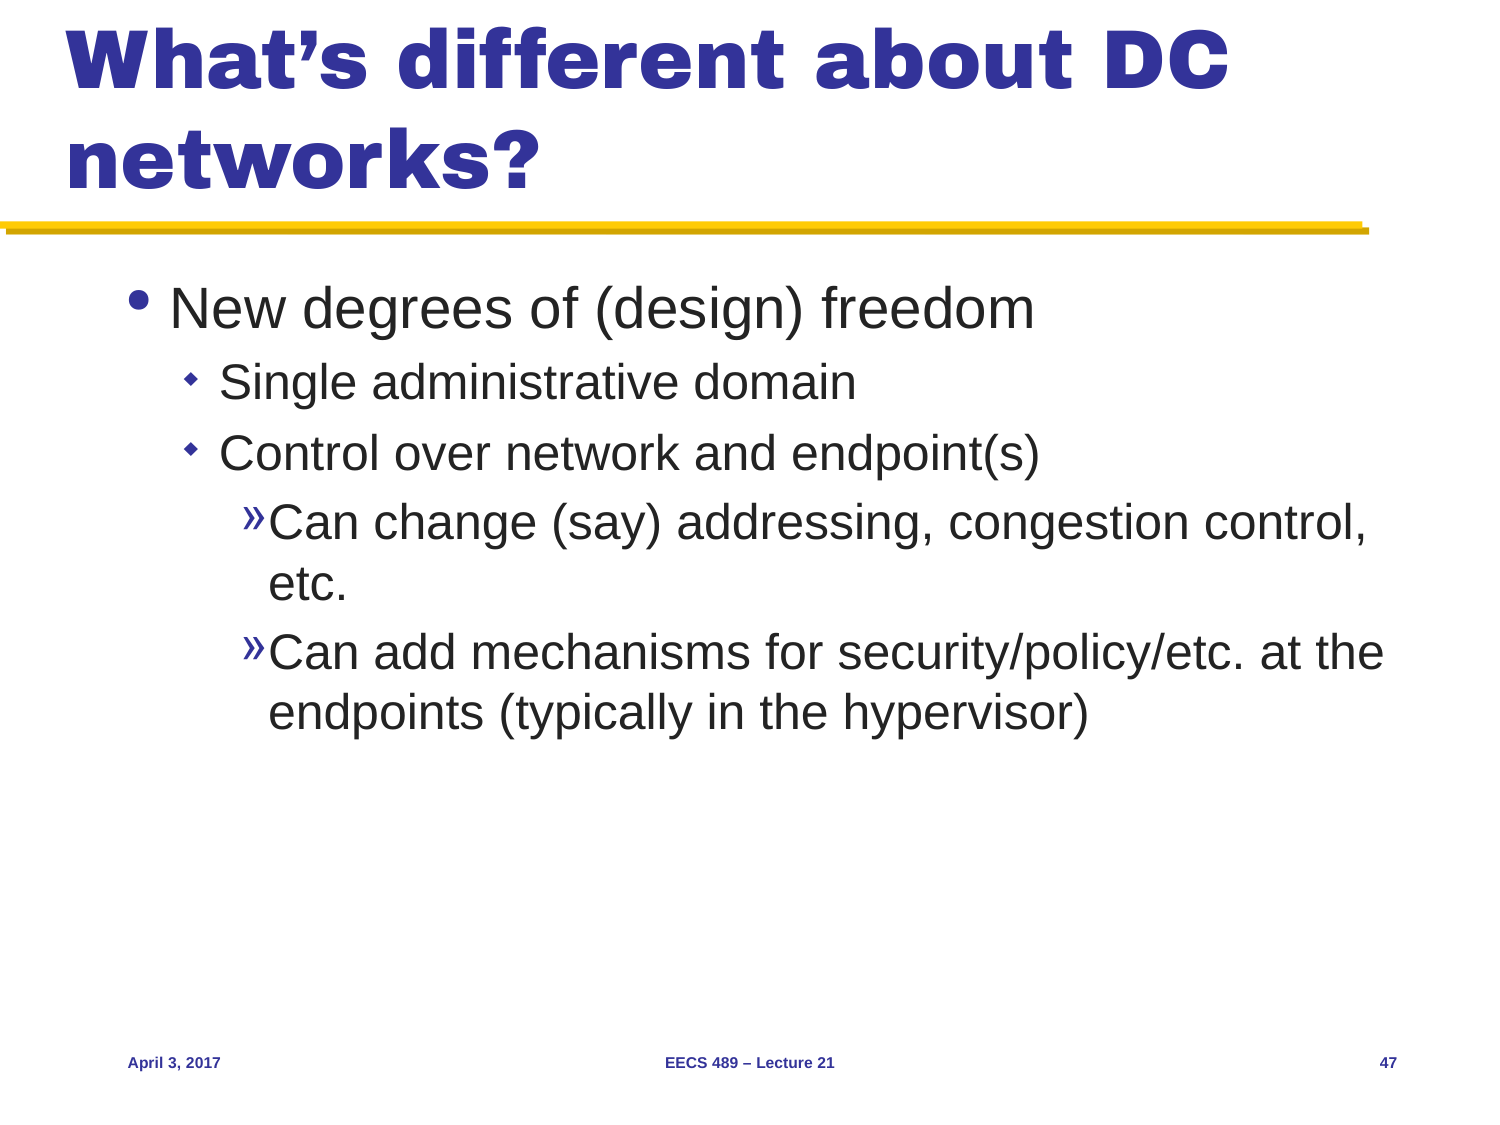

# What’s different about DC networks?
New degrees of (design) freedom
Single administrative domain
Control over network and endpoint(s)
Can change (say) addressing, congestion control, etc.
Can add mechanisms for security/policy/etc. at the endpoints (typically in the hypervisor)
April 3, 2017
EECS 489 – Lecture 21
47